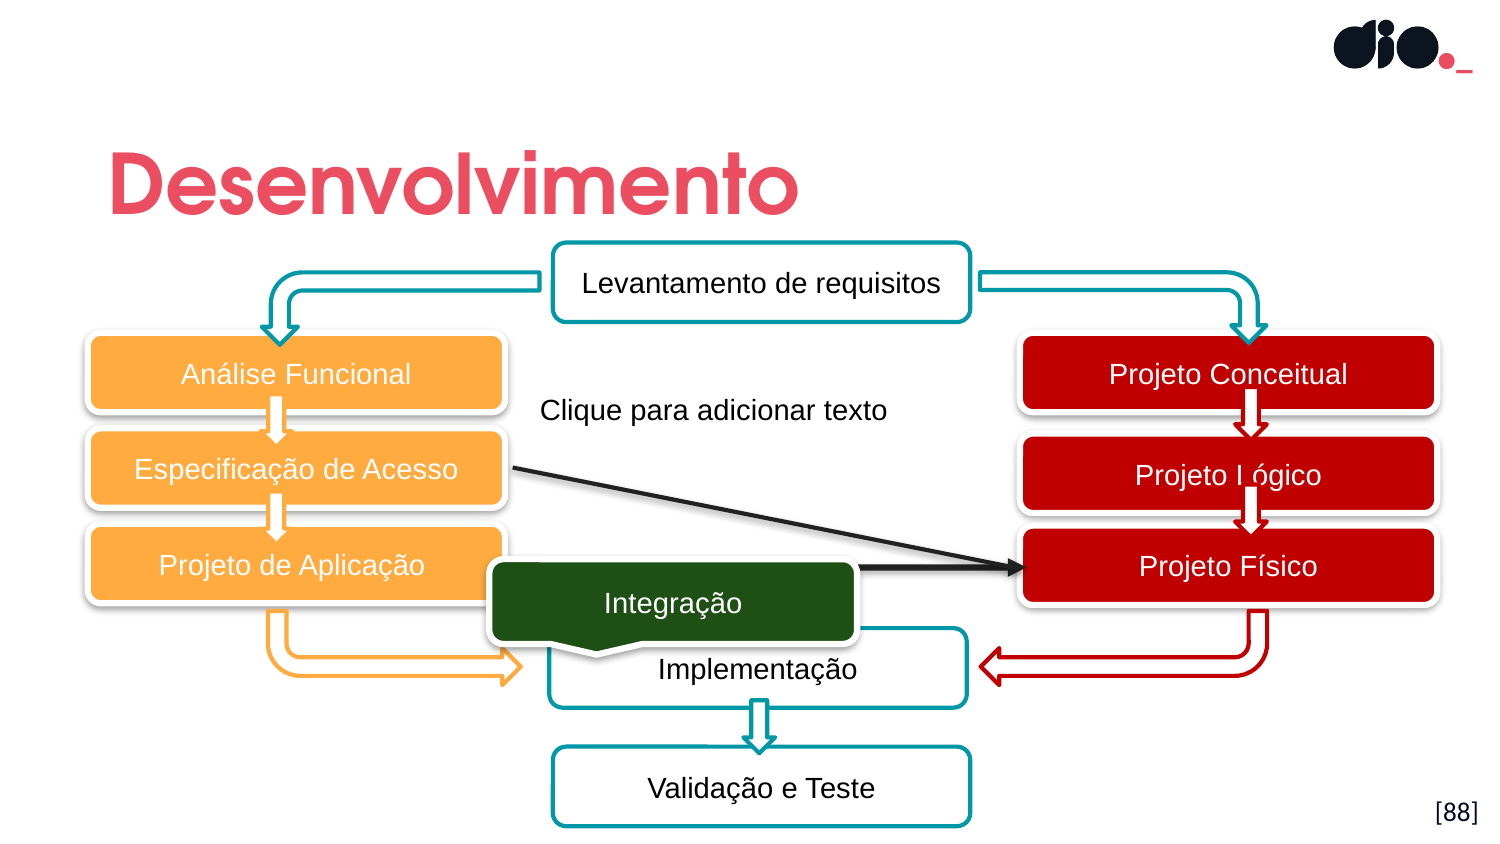

Desenvolvimento

Levantamento de requisitos
Análise Funcional
Especificação de Acesso
Projeto de Aplicação
Projeto Conceitual
Projeto Lógico
Projeto Físico

Implementação
Validação e Teste

Clique para adicionar texto

Integração

[88]